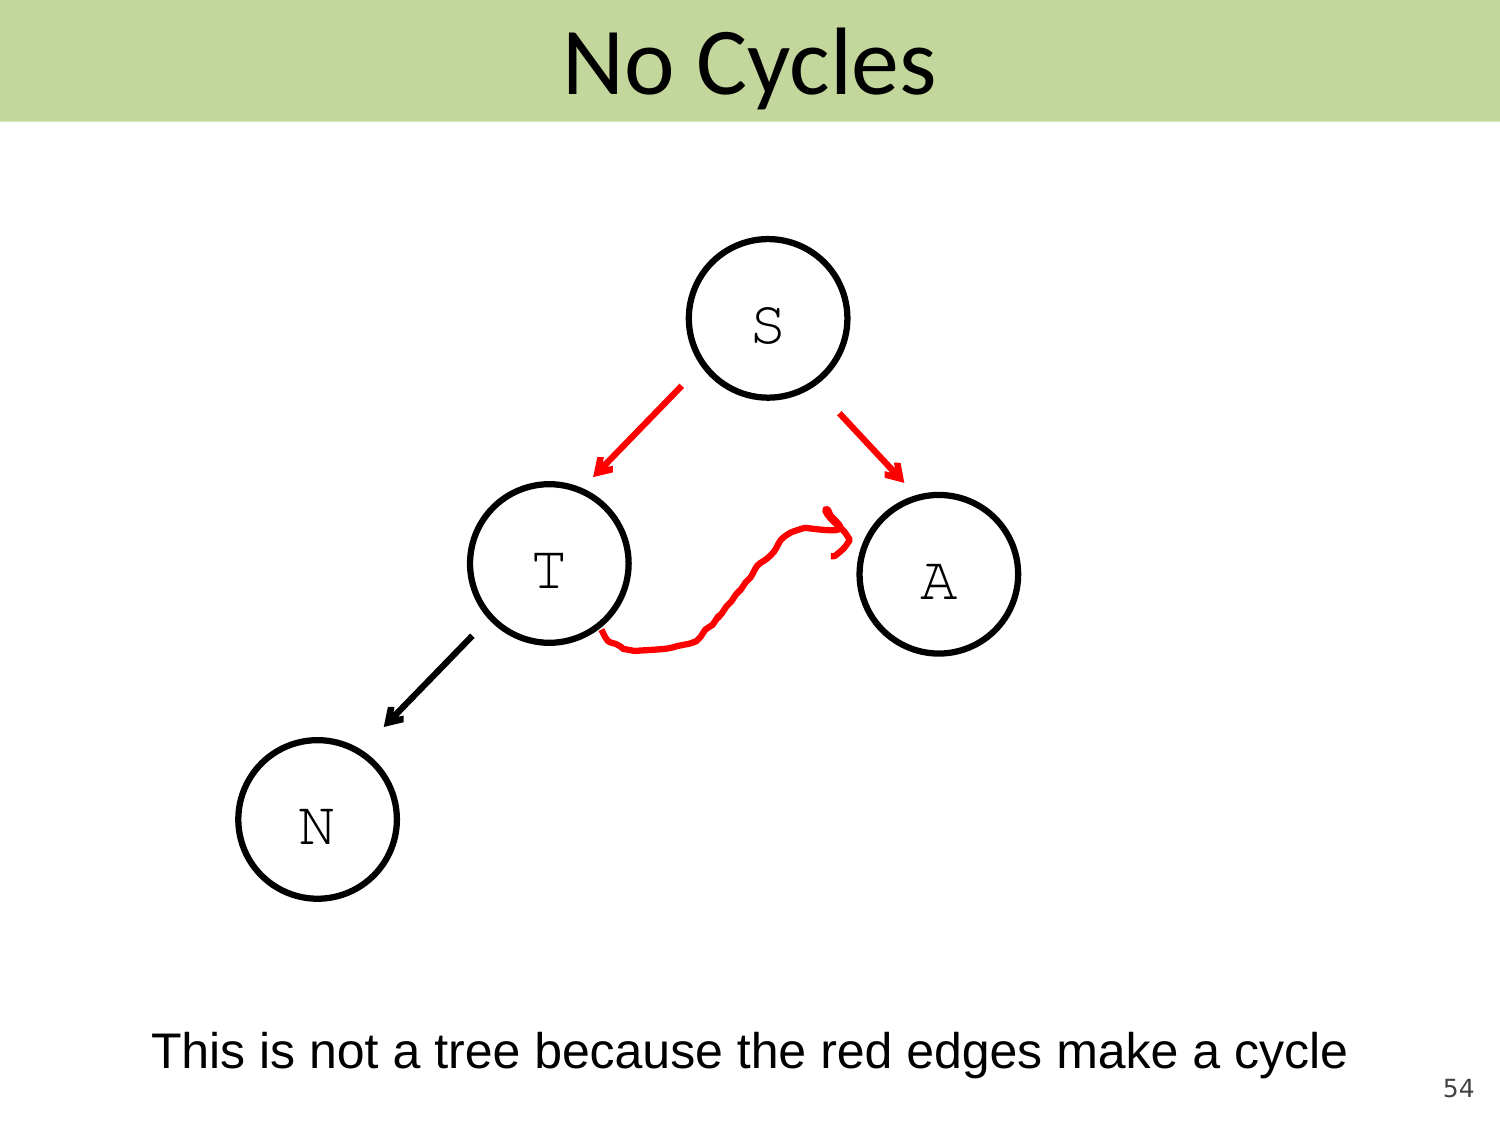

# No Cycles
S
T
A

N
This is not a tree because the red edges make a cycle